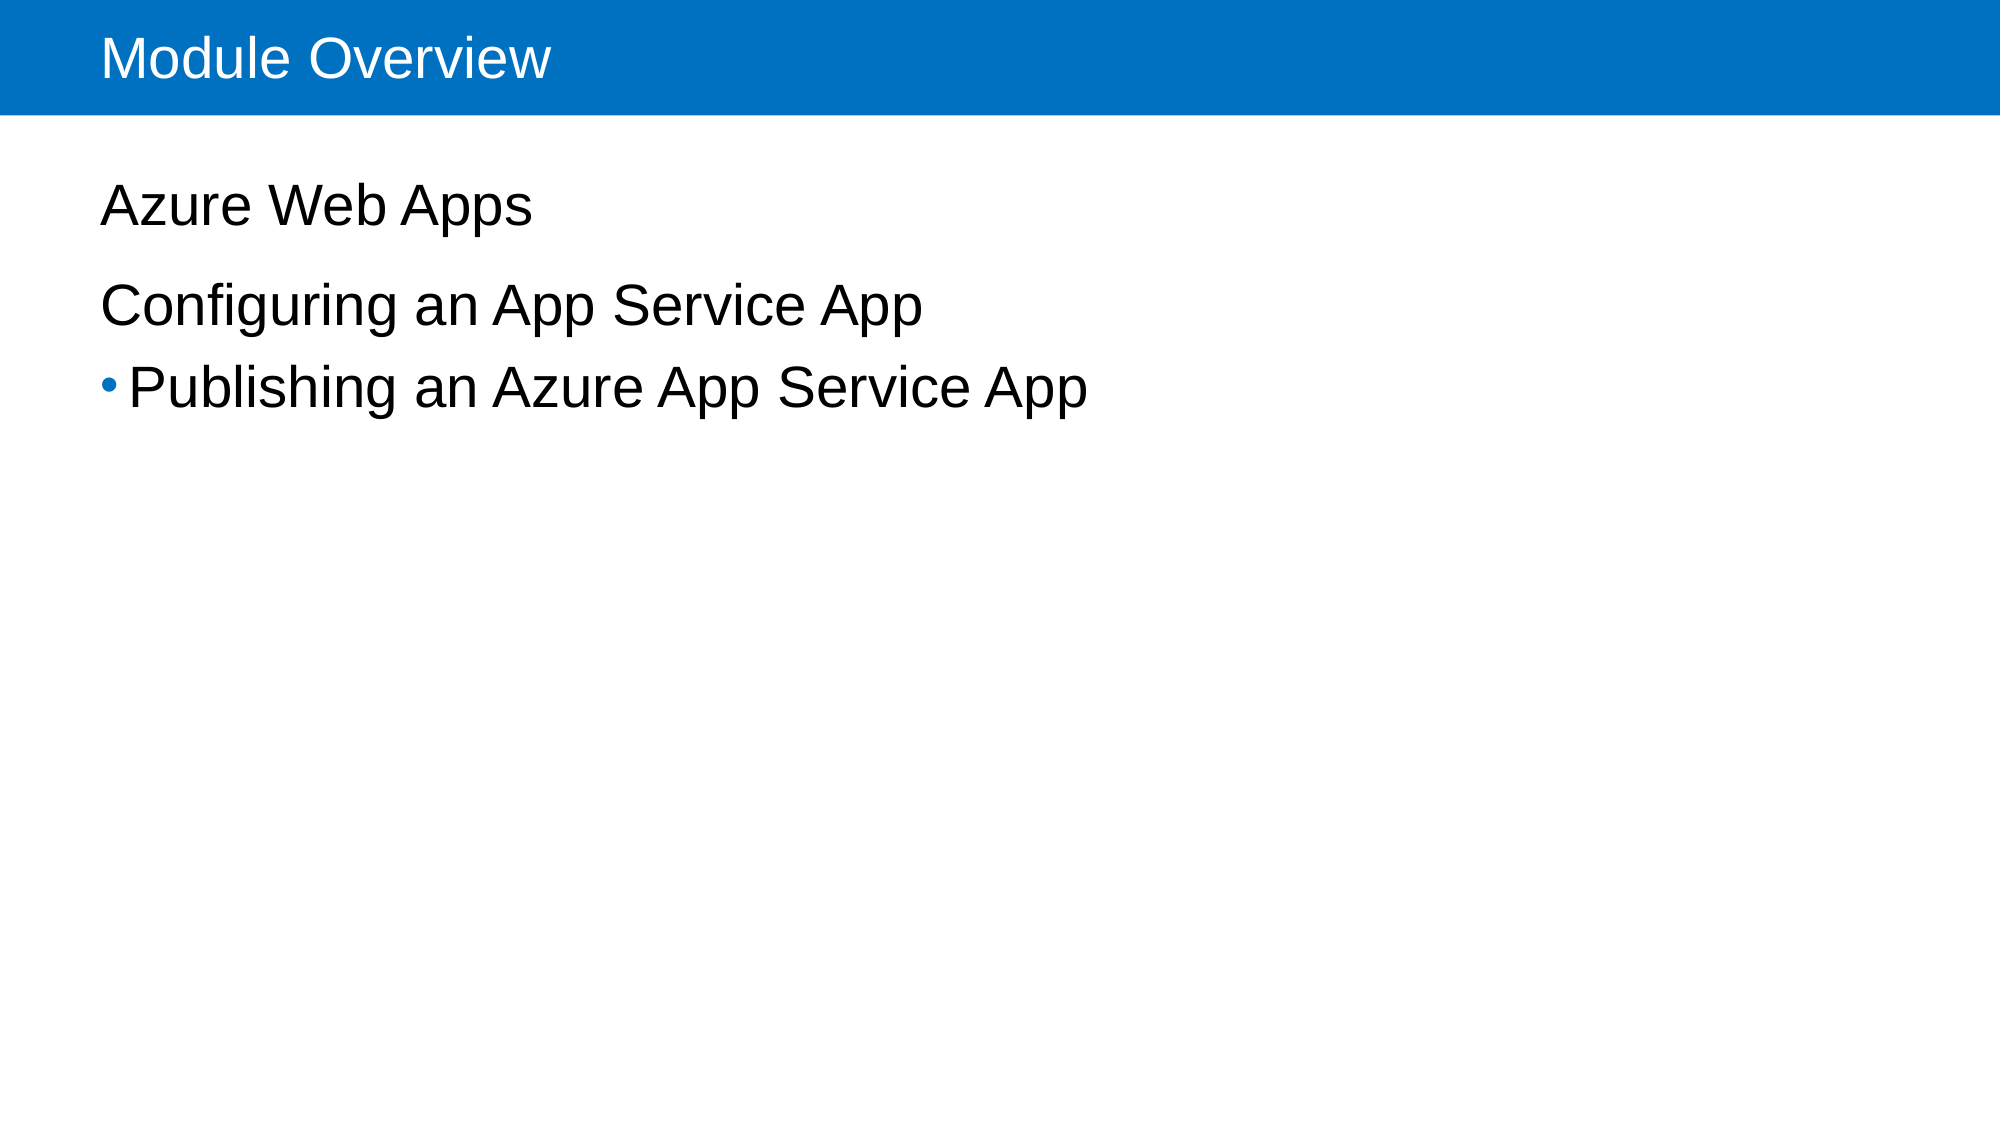

# Module Overview
Azure Web Apps
Configuring an App Service App
Publishing an Azure App Service App